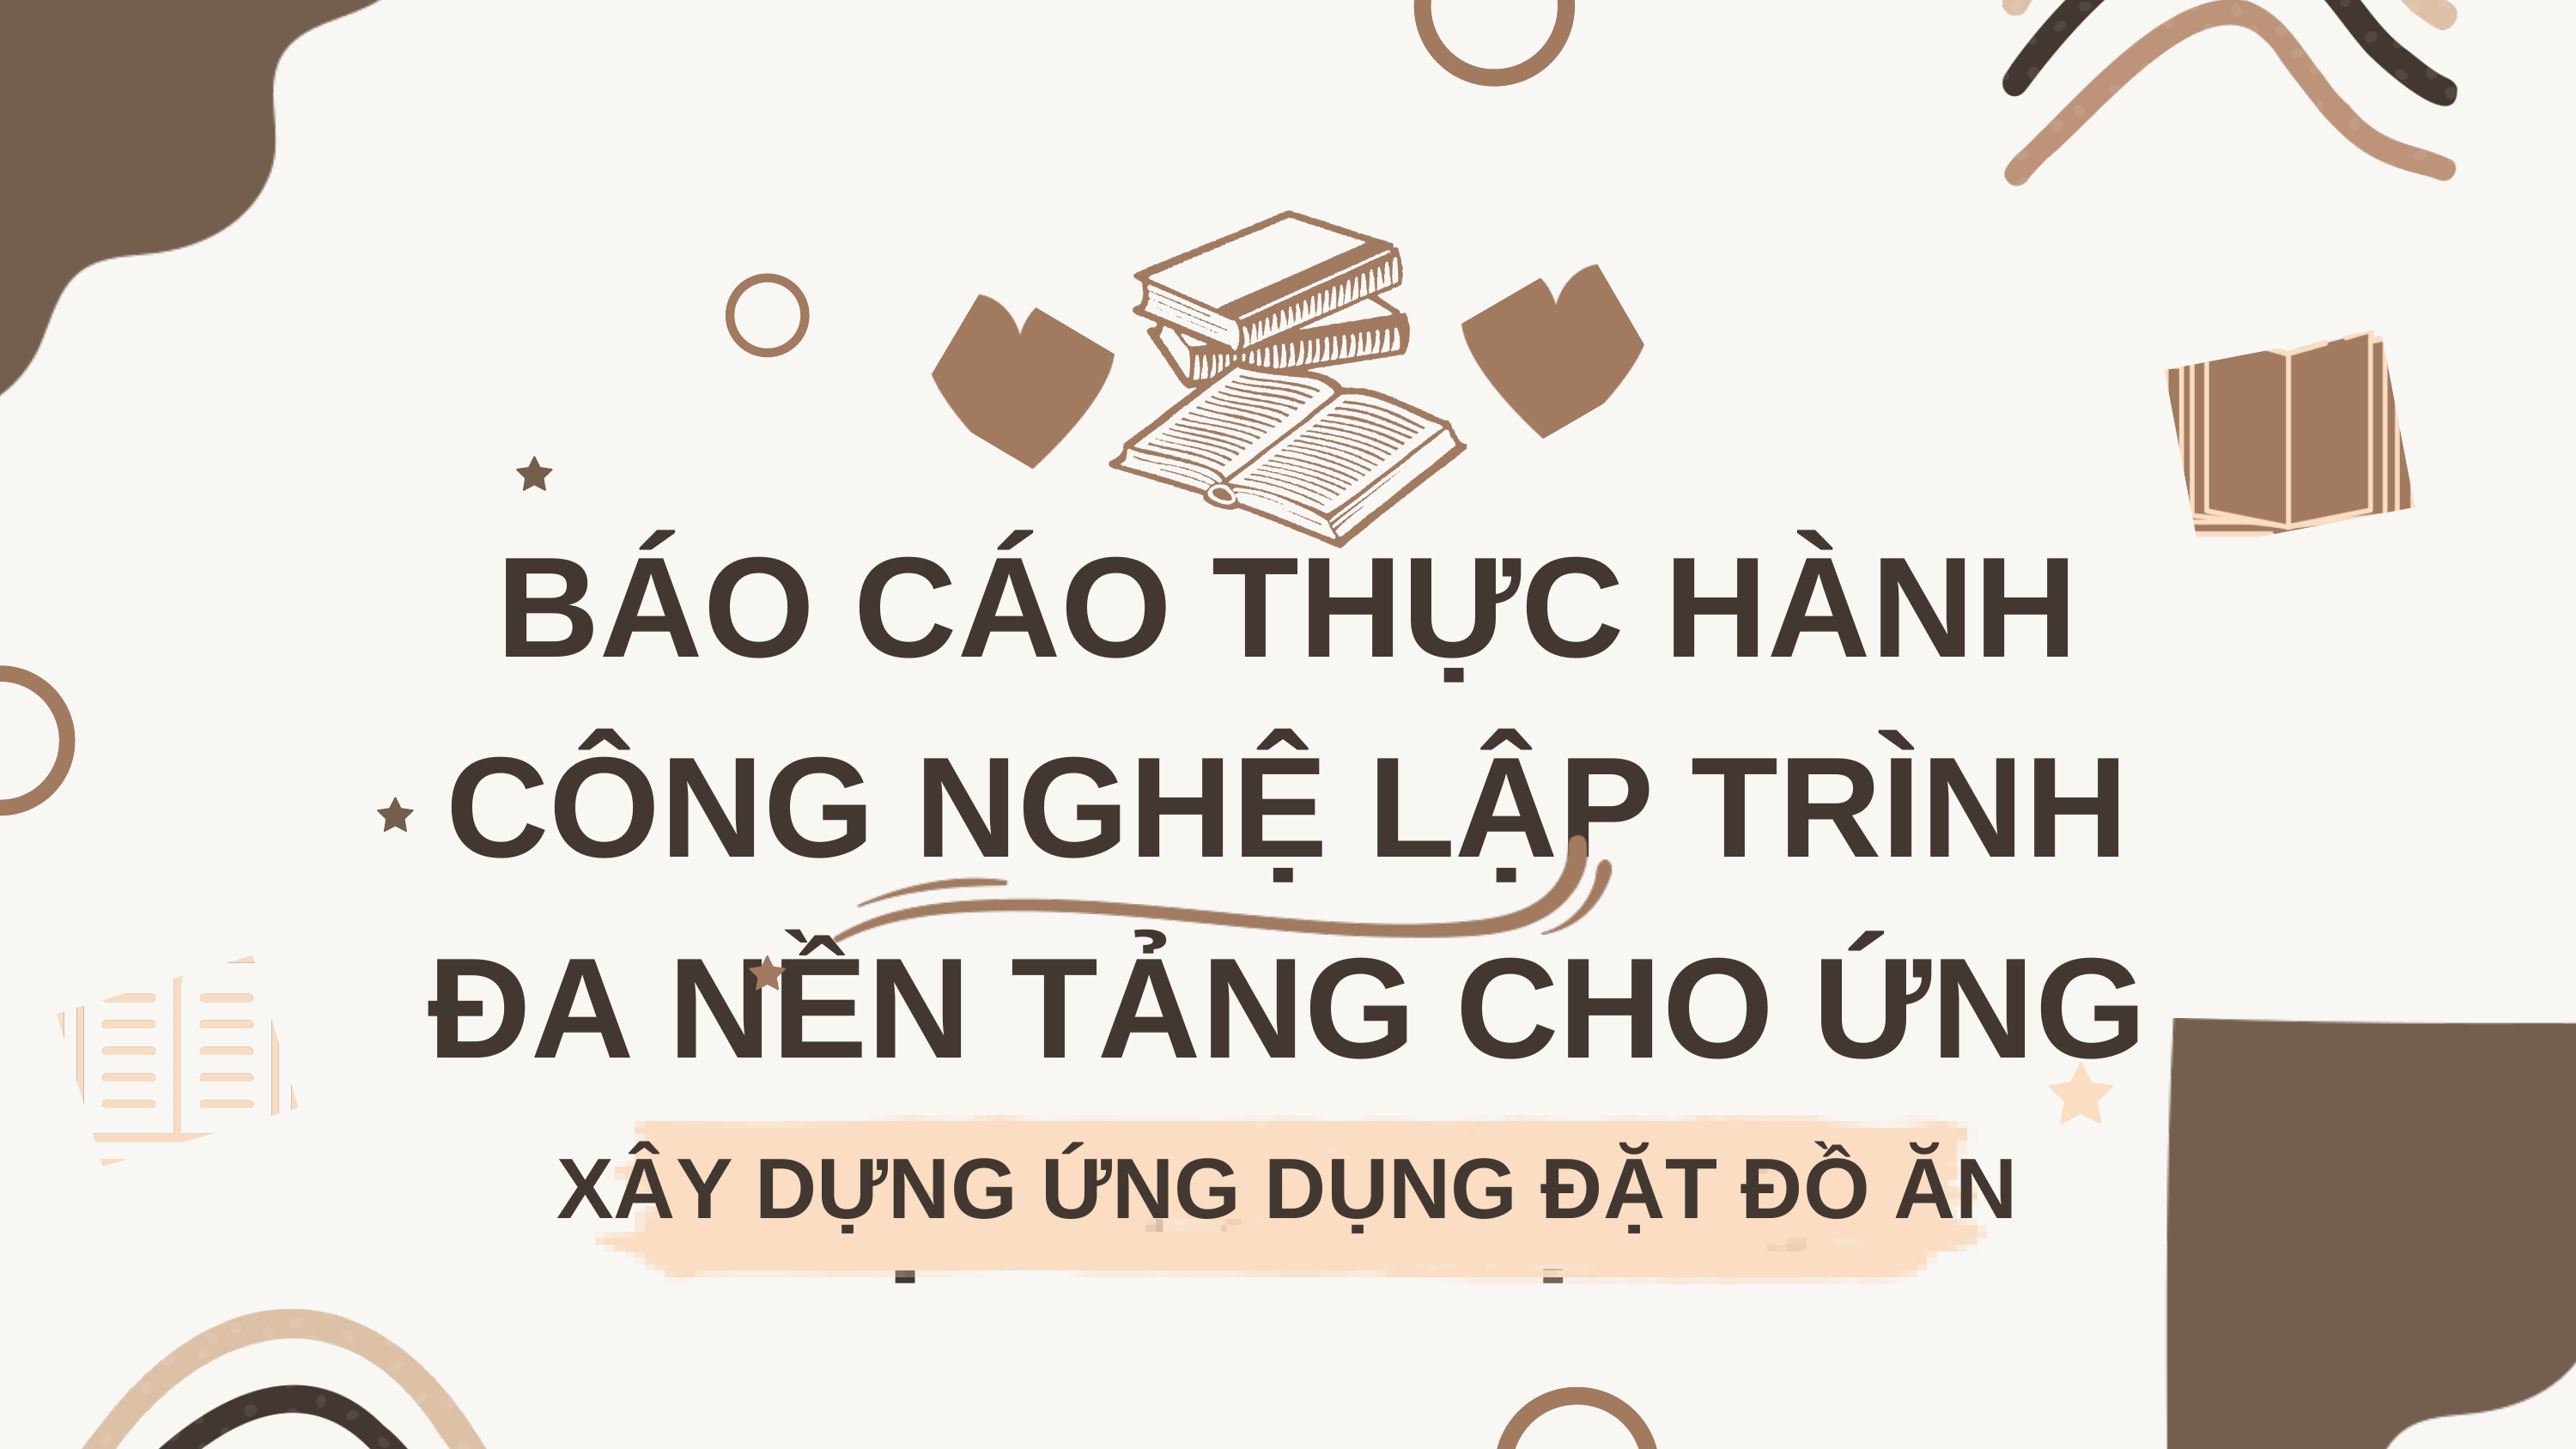

BÁO CÁO THỰC HÀNH CÔNG NGHỆ LẬP TRÌNH ĐA NỀN TẢNG CHO ỨNG DỤNG DI ĐỘNG

XÂY DỰNG ỨNG DỤNG ĐẶT ĐỒ ĂN